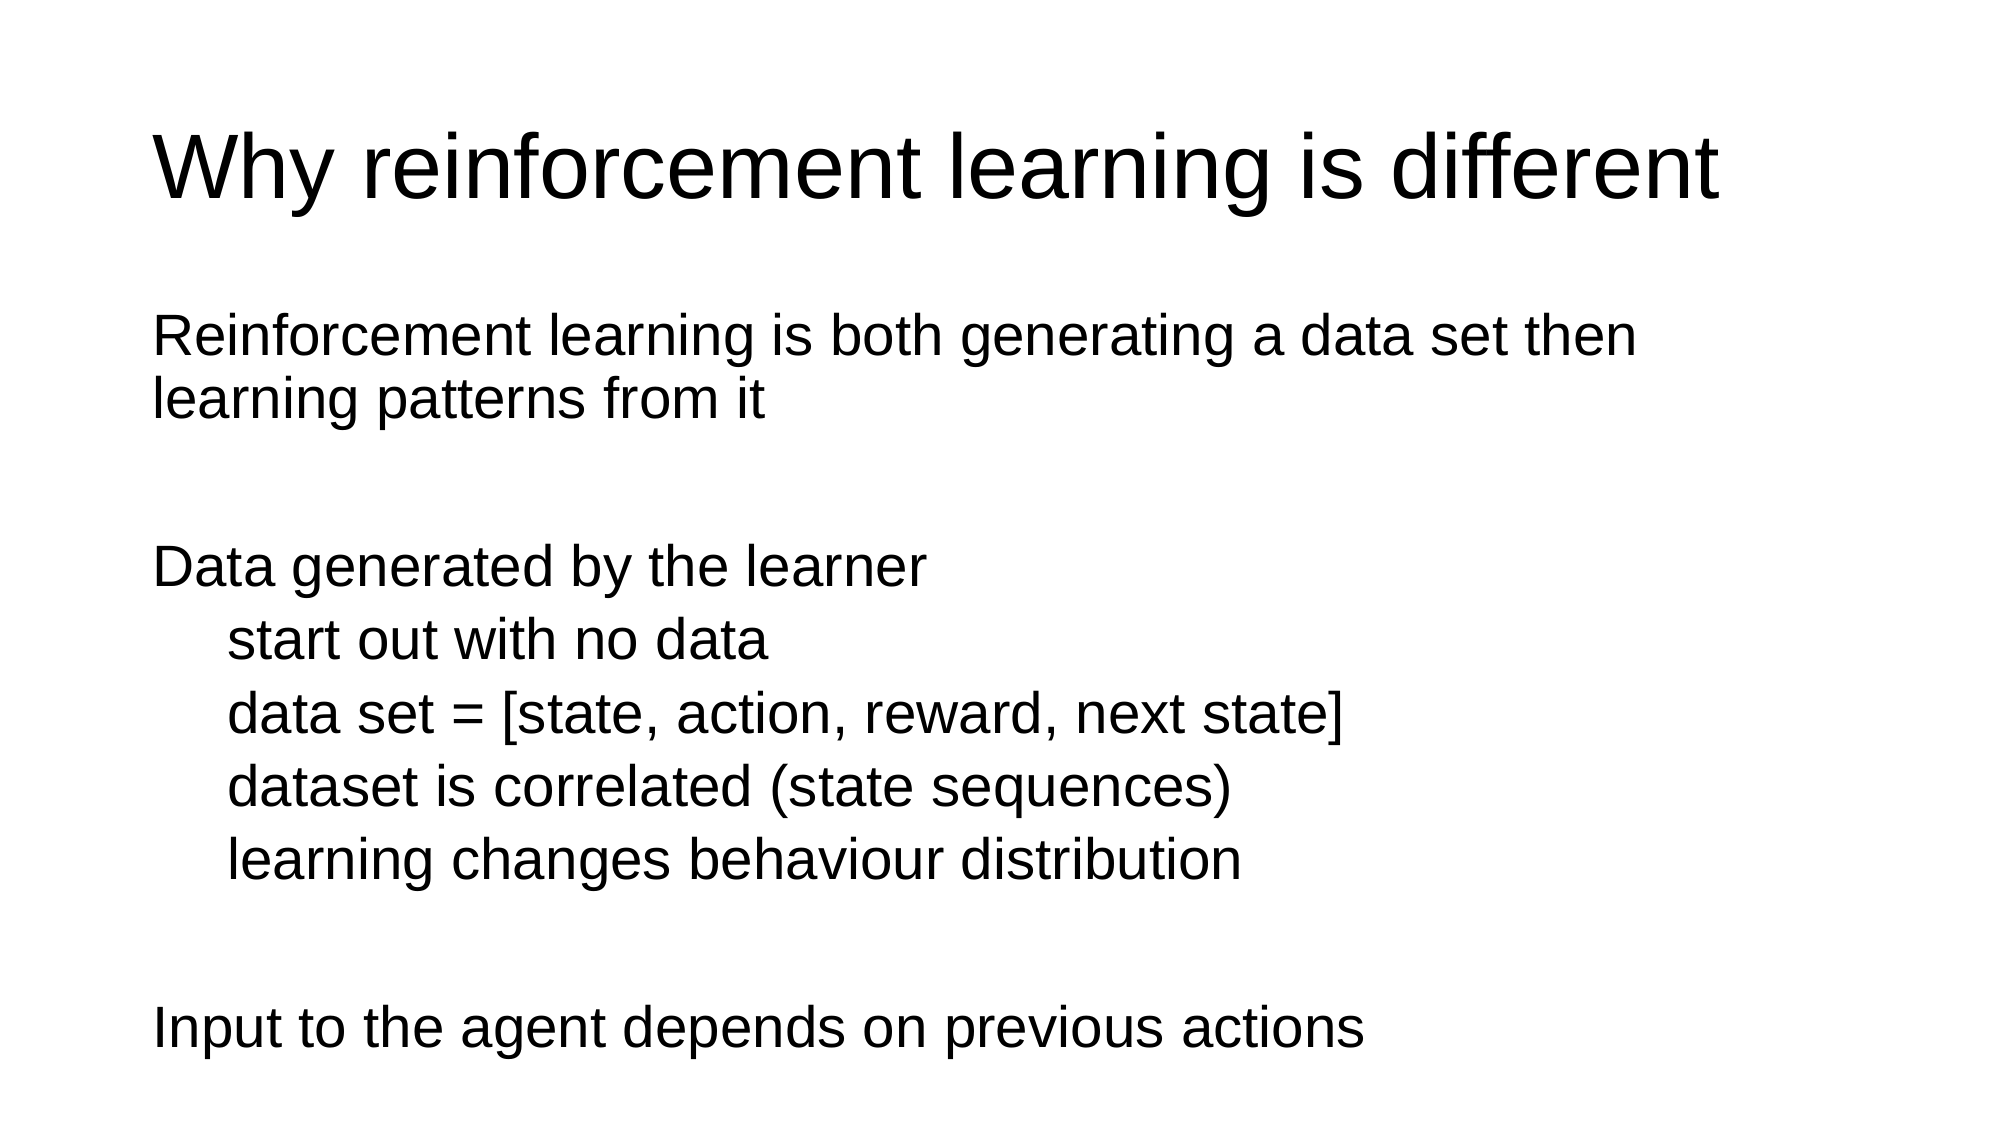

# Why reinforcement learning is different
Reinforcement learning is both generating a data set then learning patterns from it

Data generated by the learner
start out with no data
data set = [state, action, reward, next state]
dataset is correlated (state sequences)
learning changes behaviour distribution

Input to the agent depends on previous actions